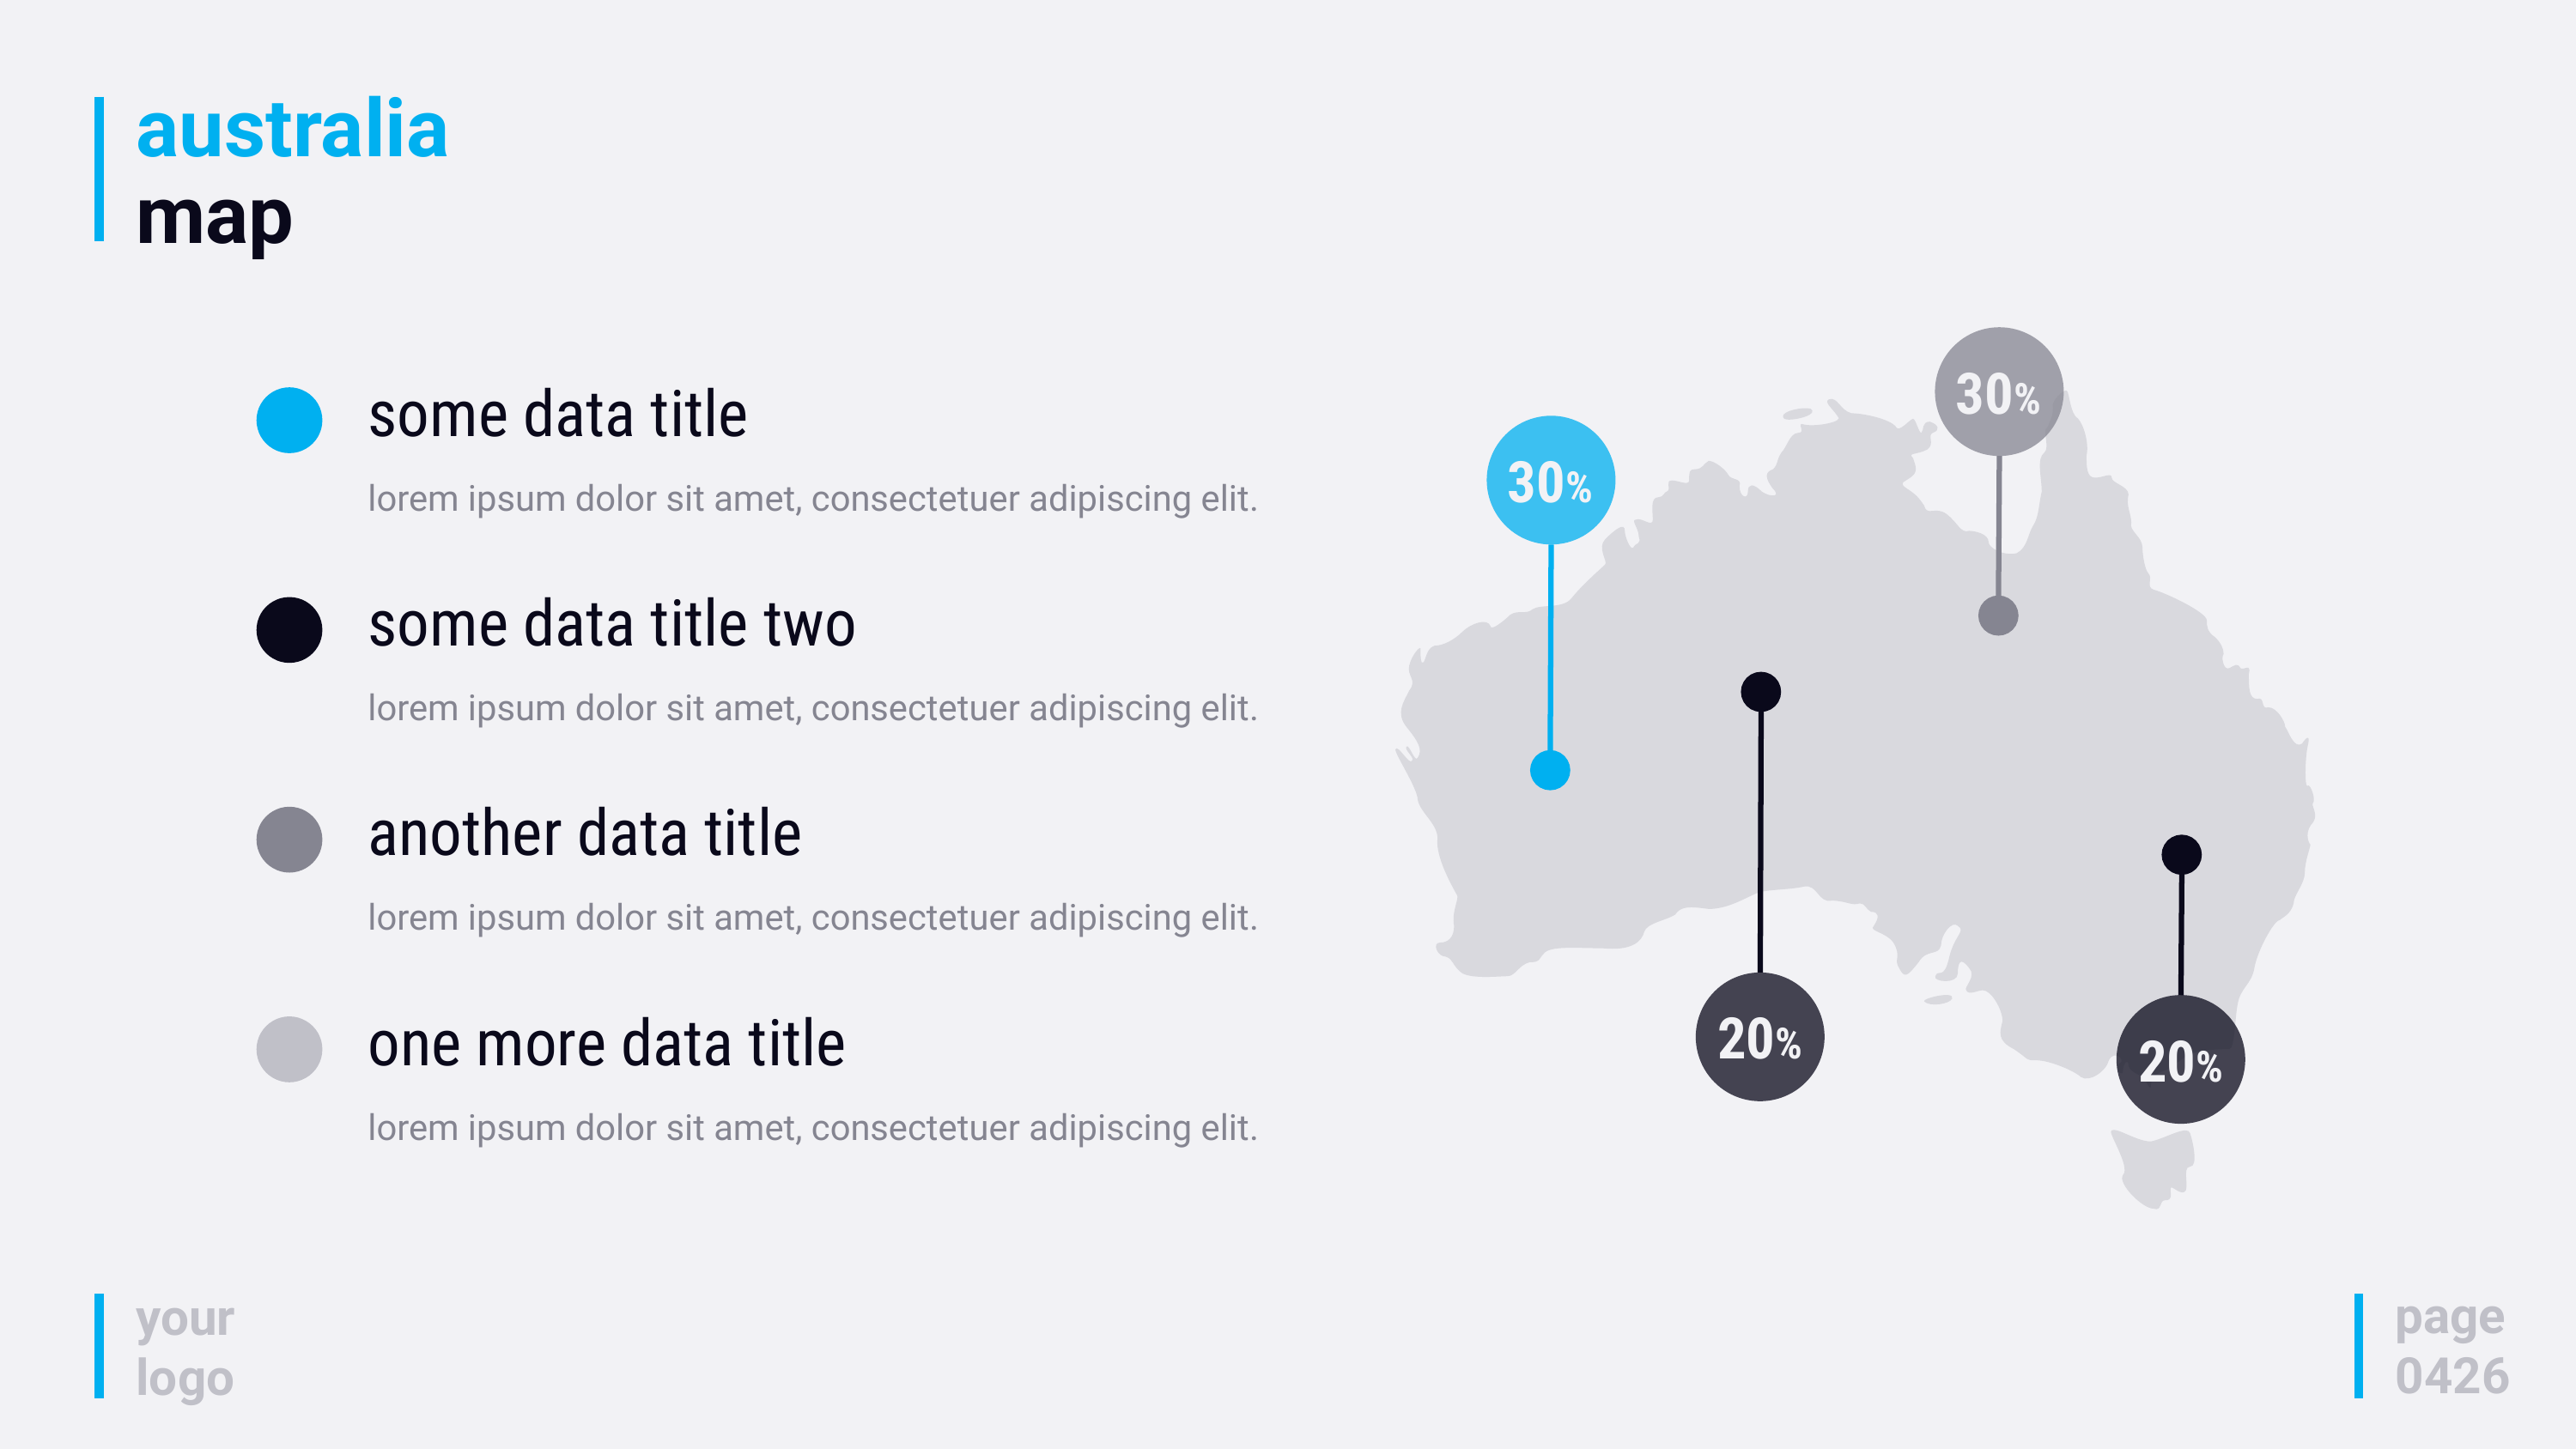

# australia map

30%

some data title
lorem ipsum dolor sit amet, consectetuer adipiscing elit.

30%

some data title two
lorem ipsum dolor sit amet, consectetuer adipiscing elit.

20%
another data title
lorem ipsum dolor sit amet, consectetuer adipiscing elit.

20%
one more data title
lorem ipsum dolor sit amet, consectetuer adipiscing elit.

page
0426